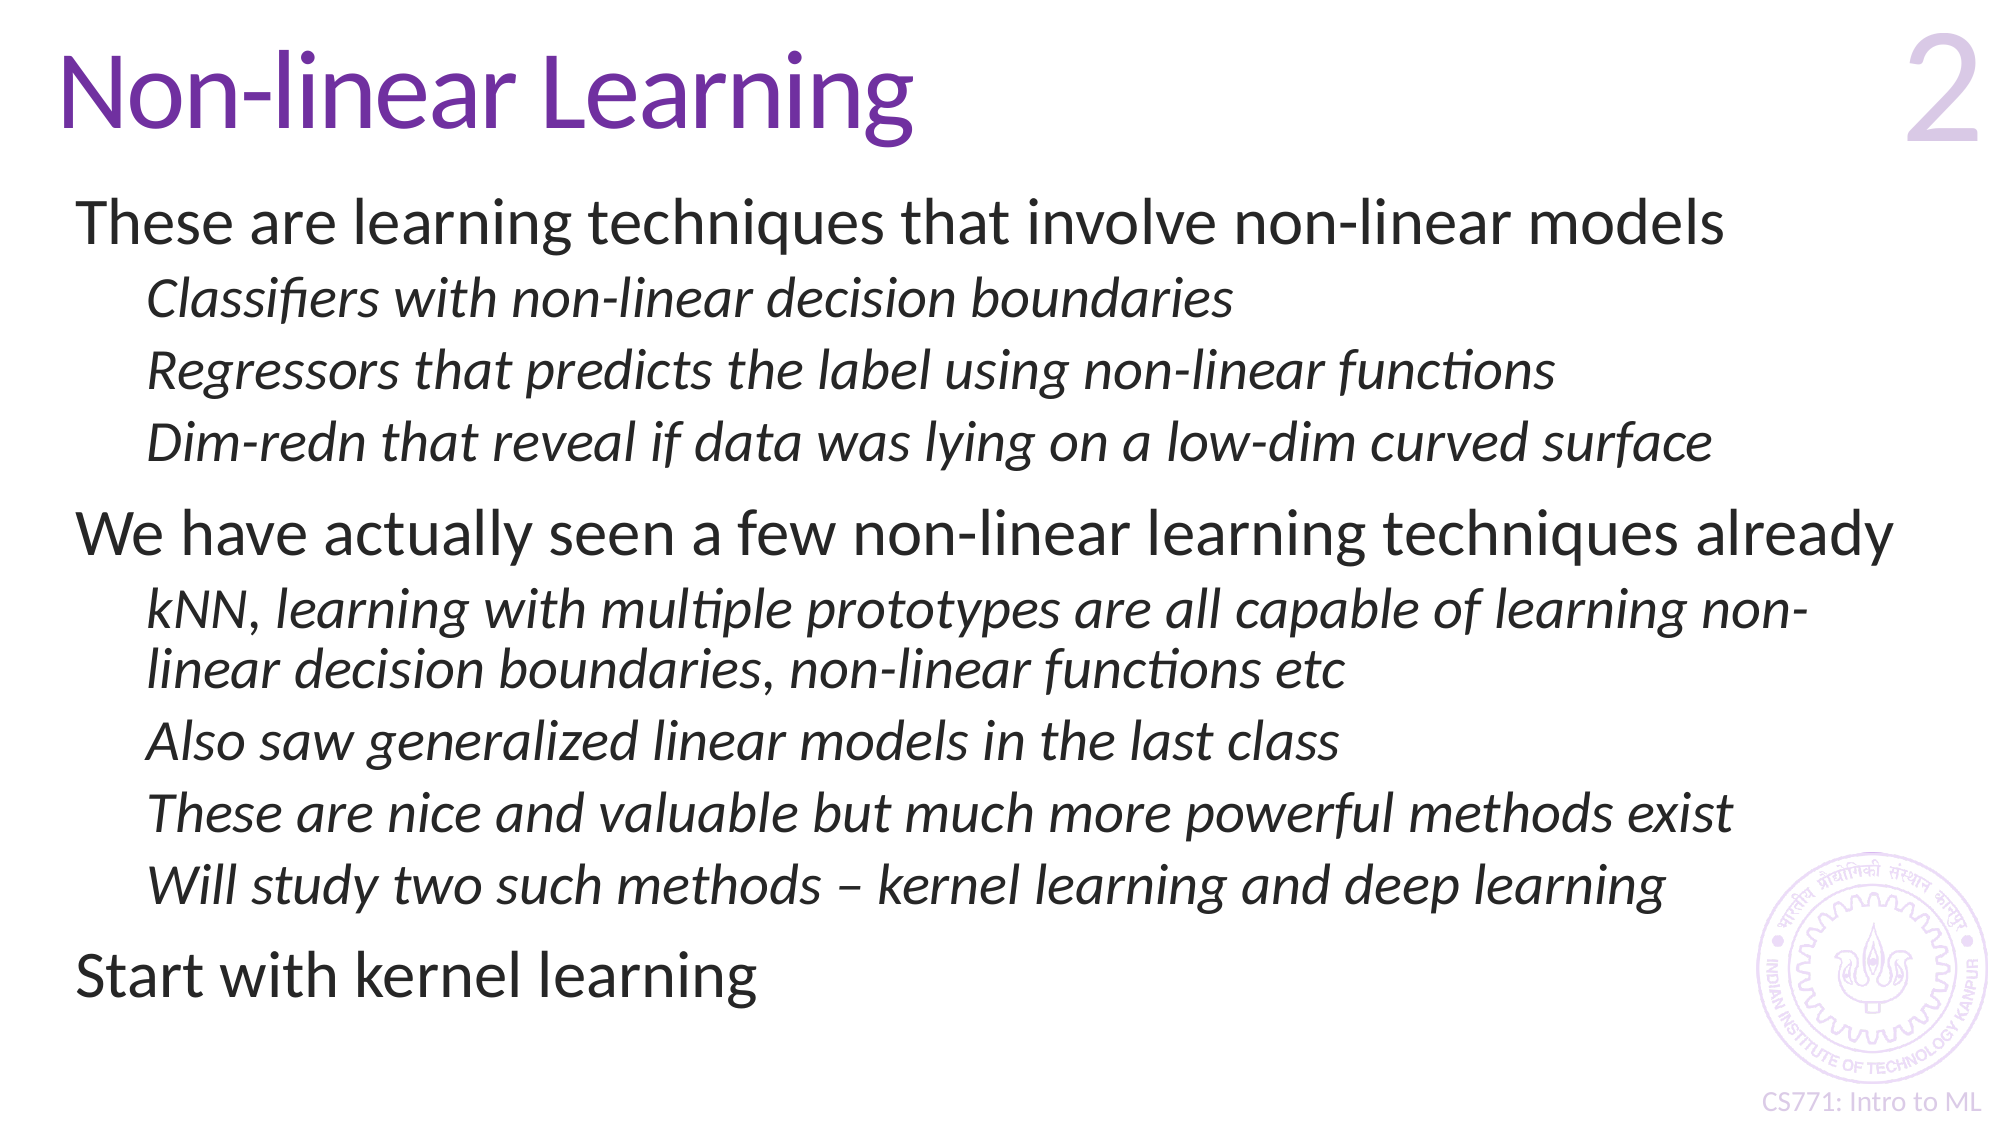

# Non-linear Learning
2
These are learning techniques that involve non-linear models
Classifiers with non-linear decision boundaries
Regressors that predicts the label using non-linear functions
Dim-redn that reveal if data was lying on a low-dim curved surface
We have actually seen a few non-linear learning techniques already
kNN, learning with multiple prototypes are all capable of learning non-linear decision boundaries, non-linear functions etc
Also saw generalized linear models in the last class
These are nice and valuable but much more powerful methods exist
Will study two such methods – kernel learning and deep learning
Start with kernel learning